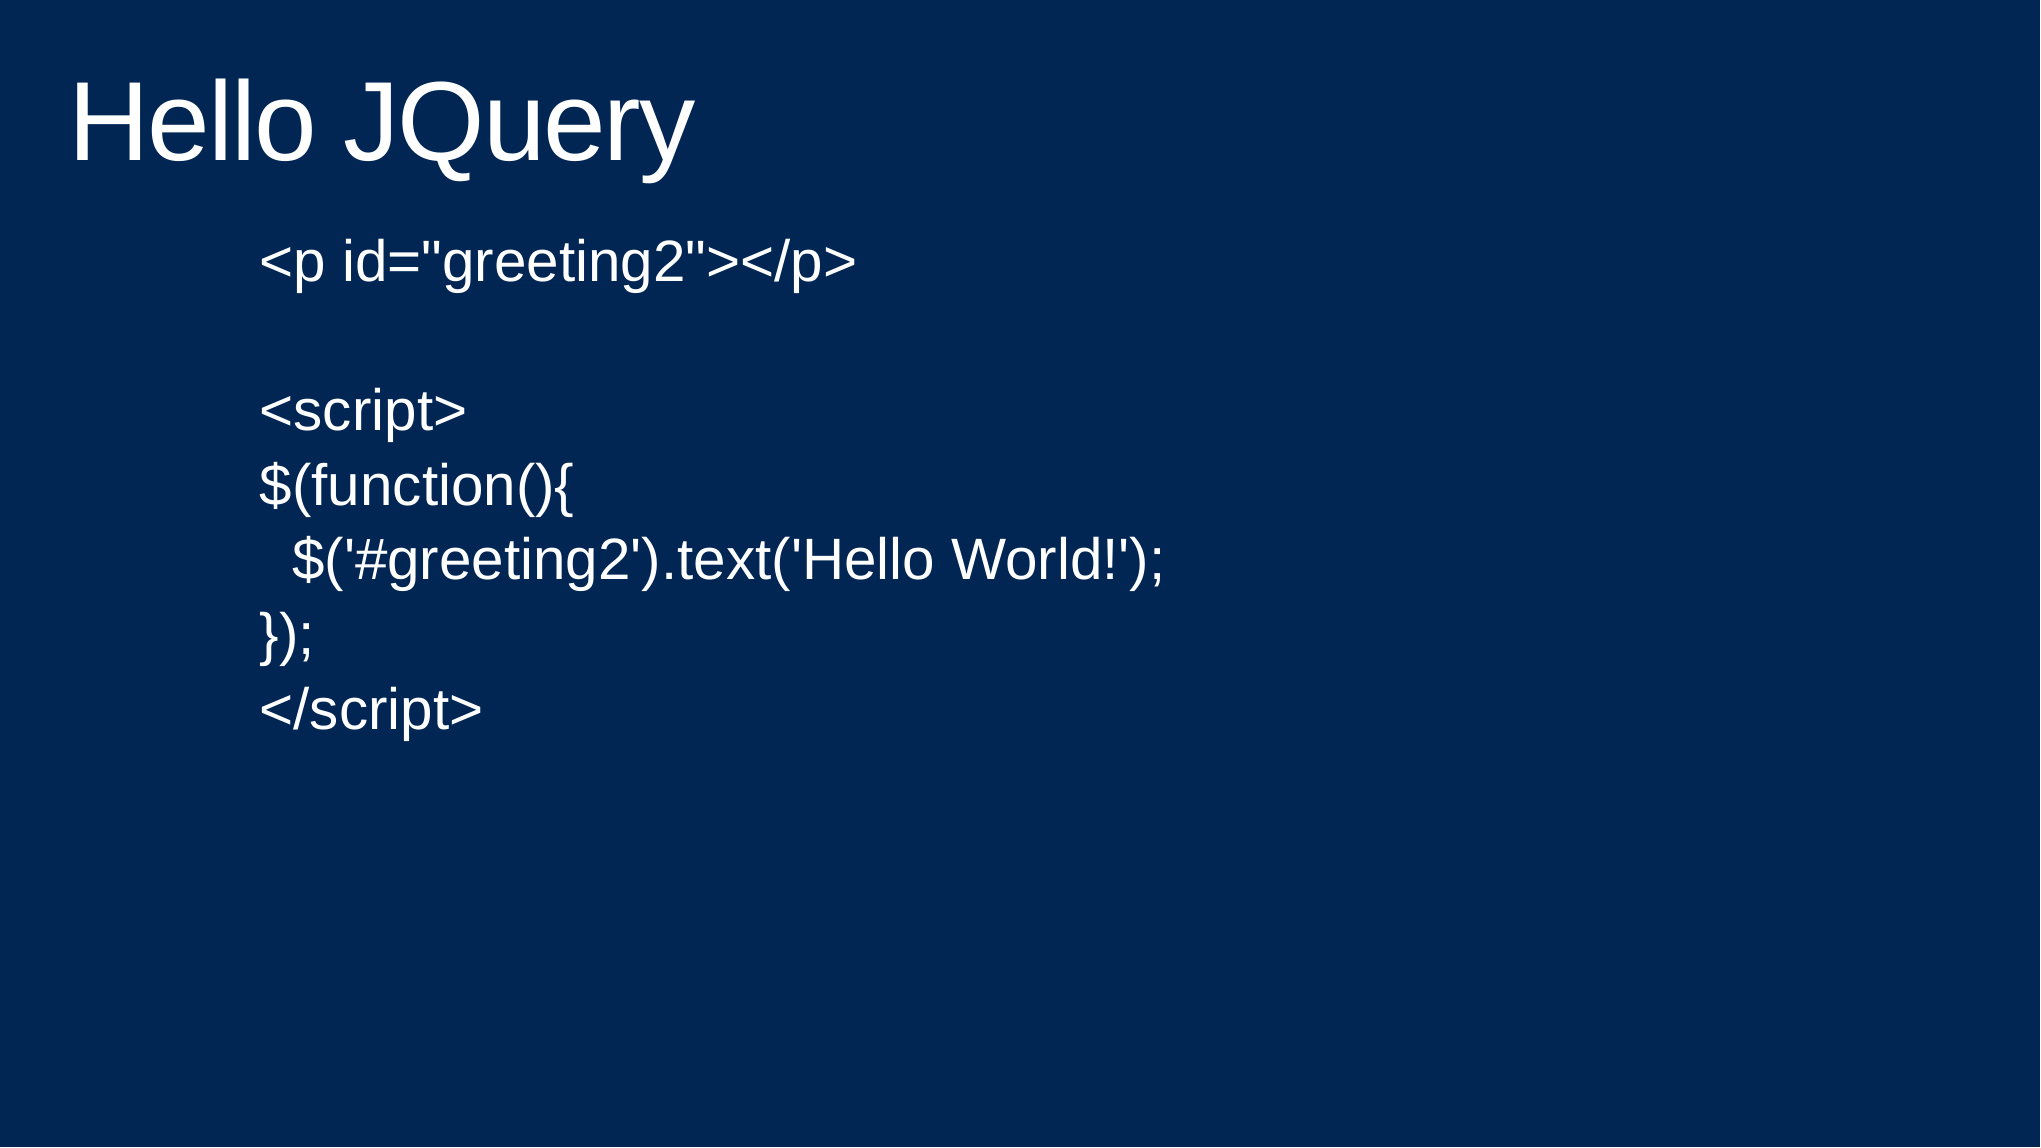

# Hello JQuery
<p id="greeting2"></p>

<script>
$(function(){
  $('#greeting2').text('Hello World!');
});
</script>